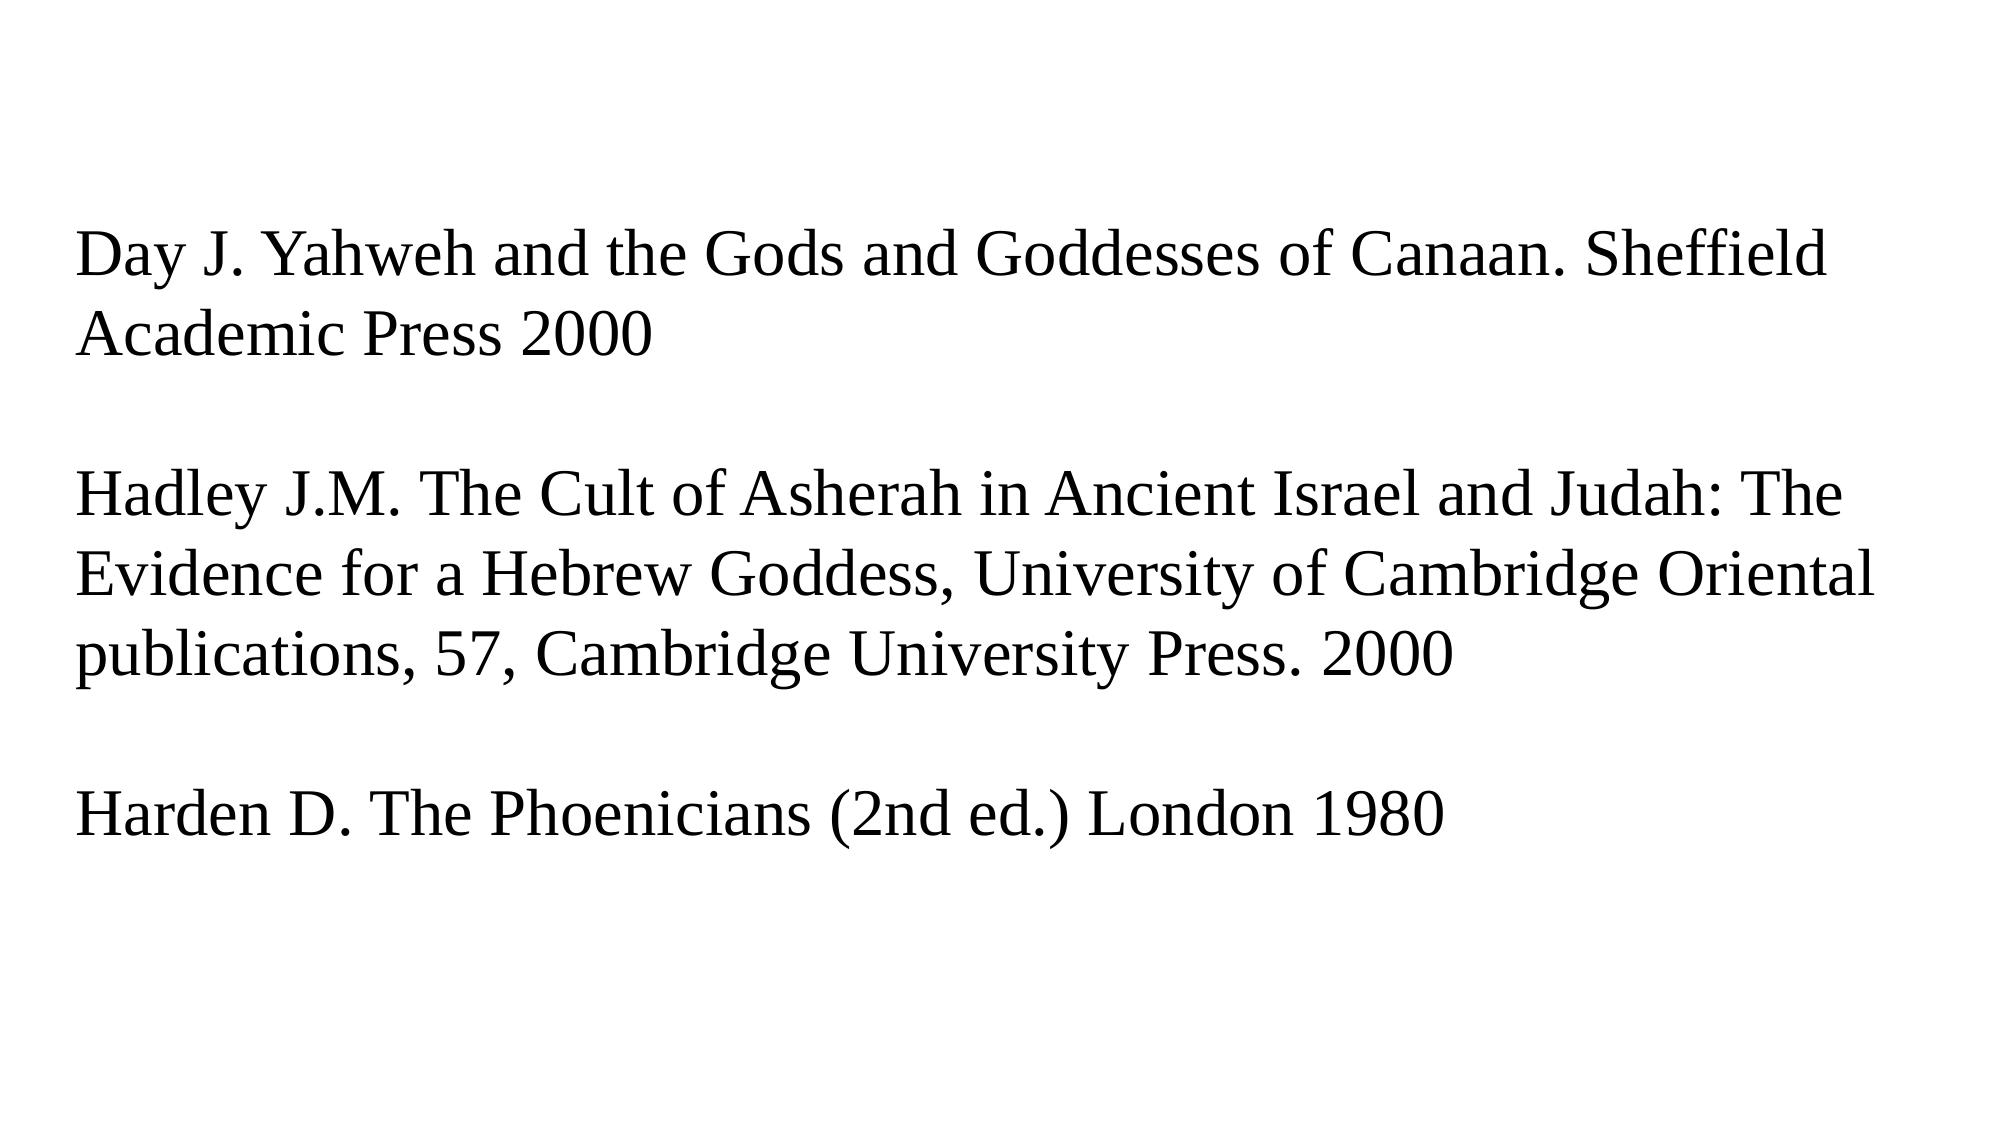

Day J. Yahweh and the Gods and Goddesses of Canaan. Sheffield Academic Press 2000

Hadley J.M. The Cult of Asherah in Ancient Israel and Judah: The Evidence for a Hebrew Goddess, University of Cambridge Oriental publications, 57, Cambridge University Press. 2000

Harden D. The Phoenicians (2nd ed.) London 1980